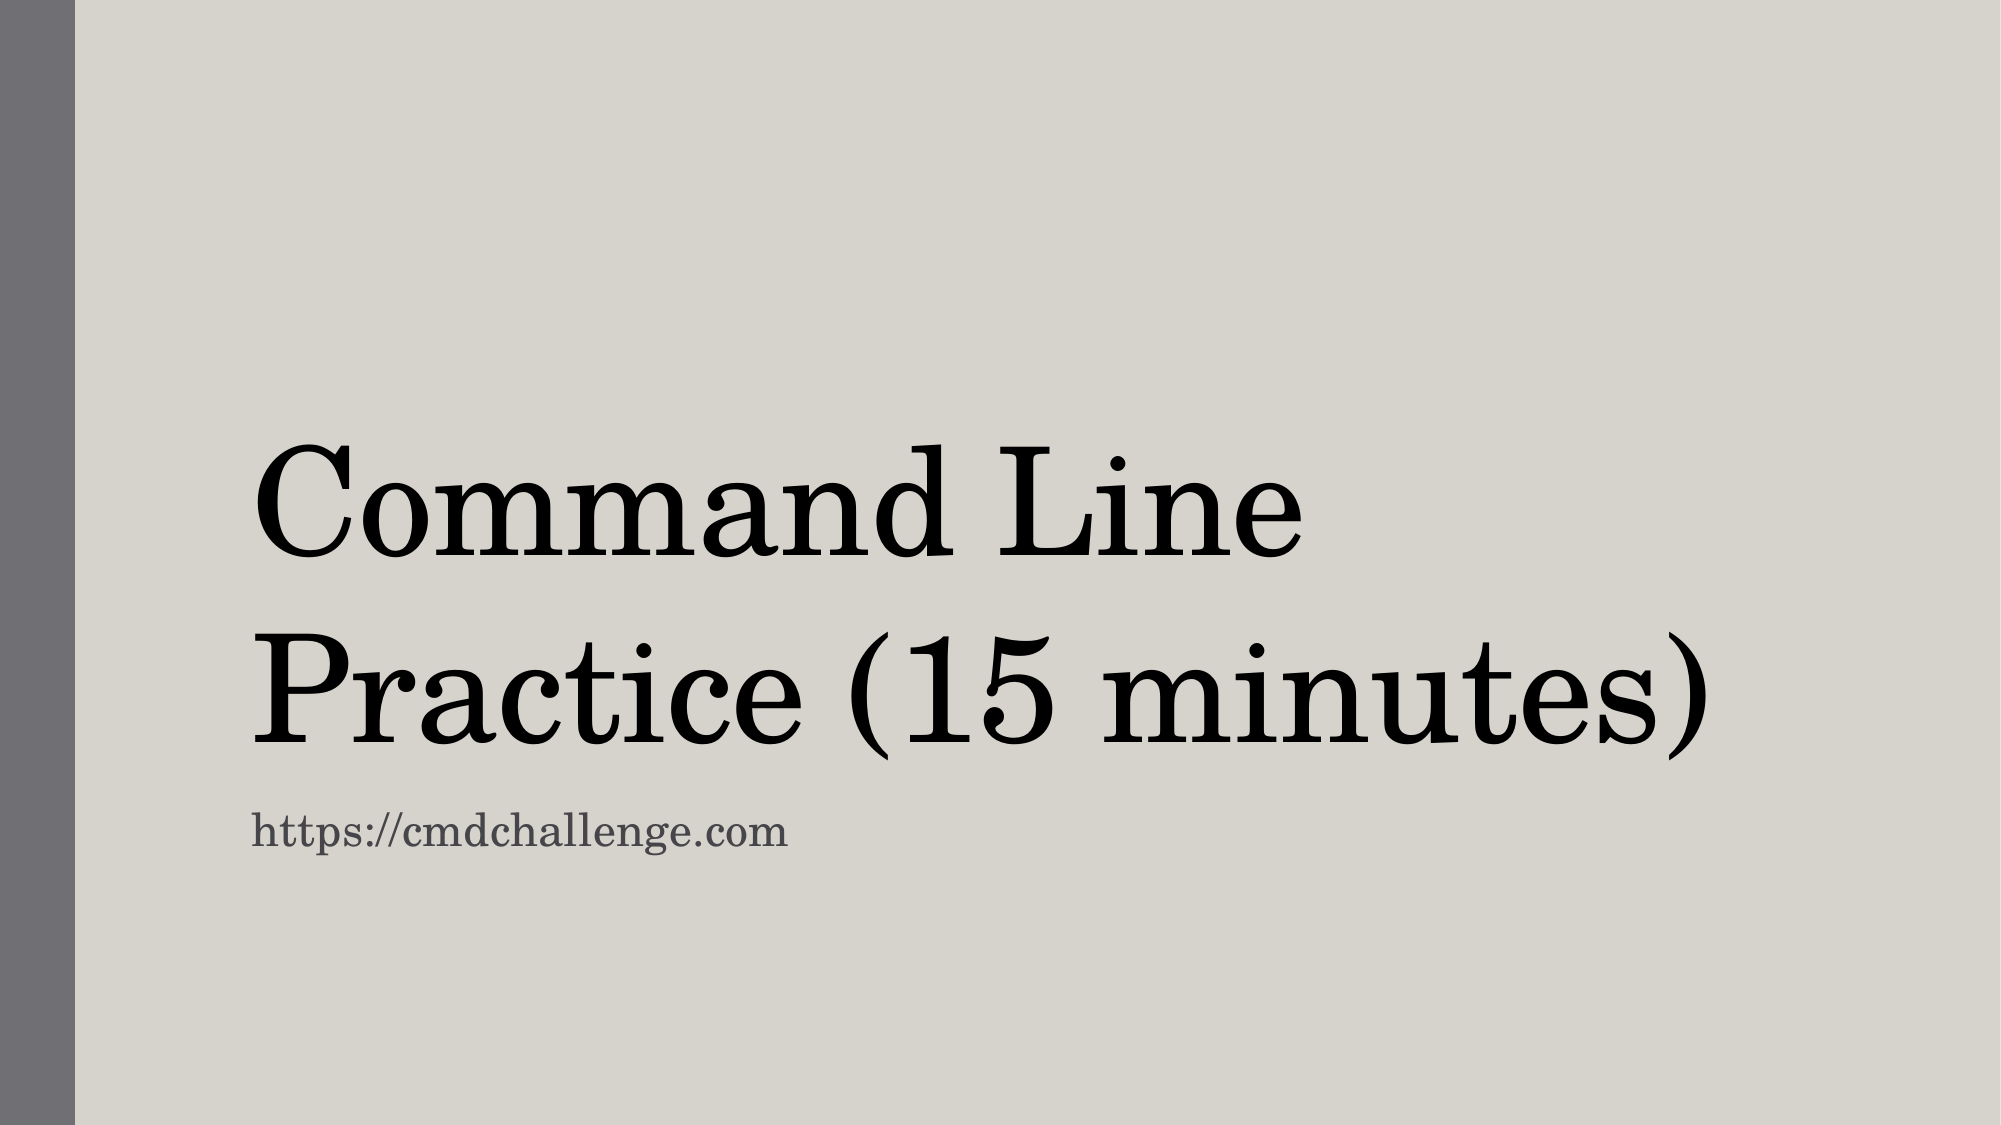

# Command Line Practice (15 minutes)
https://cmdchallenge.com